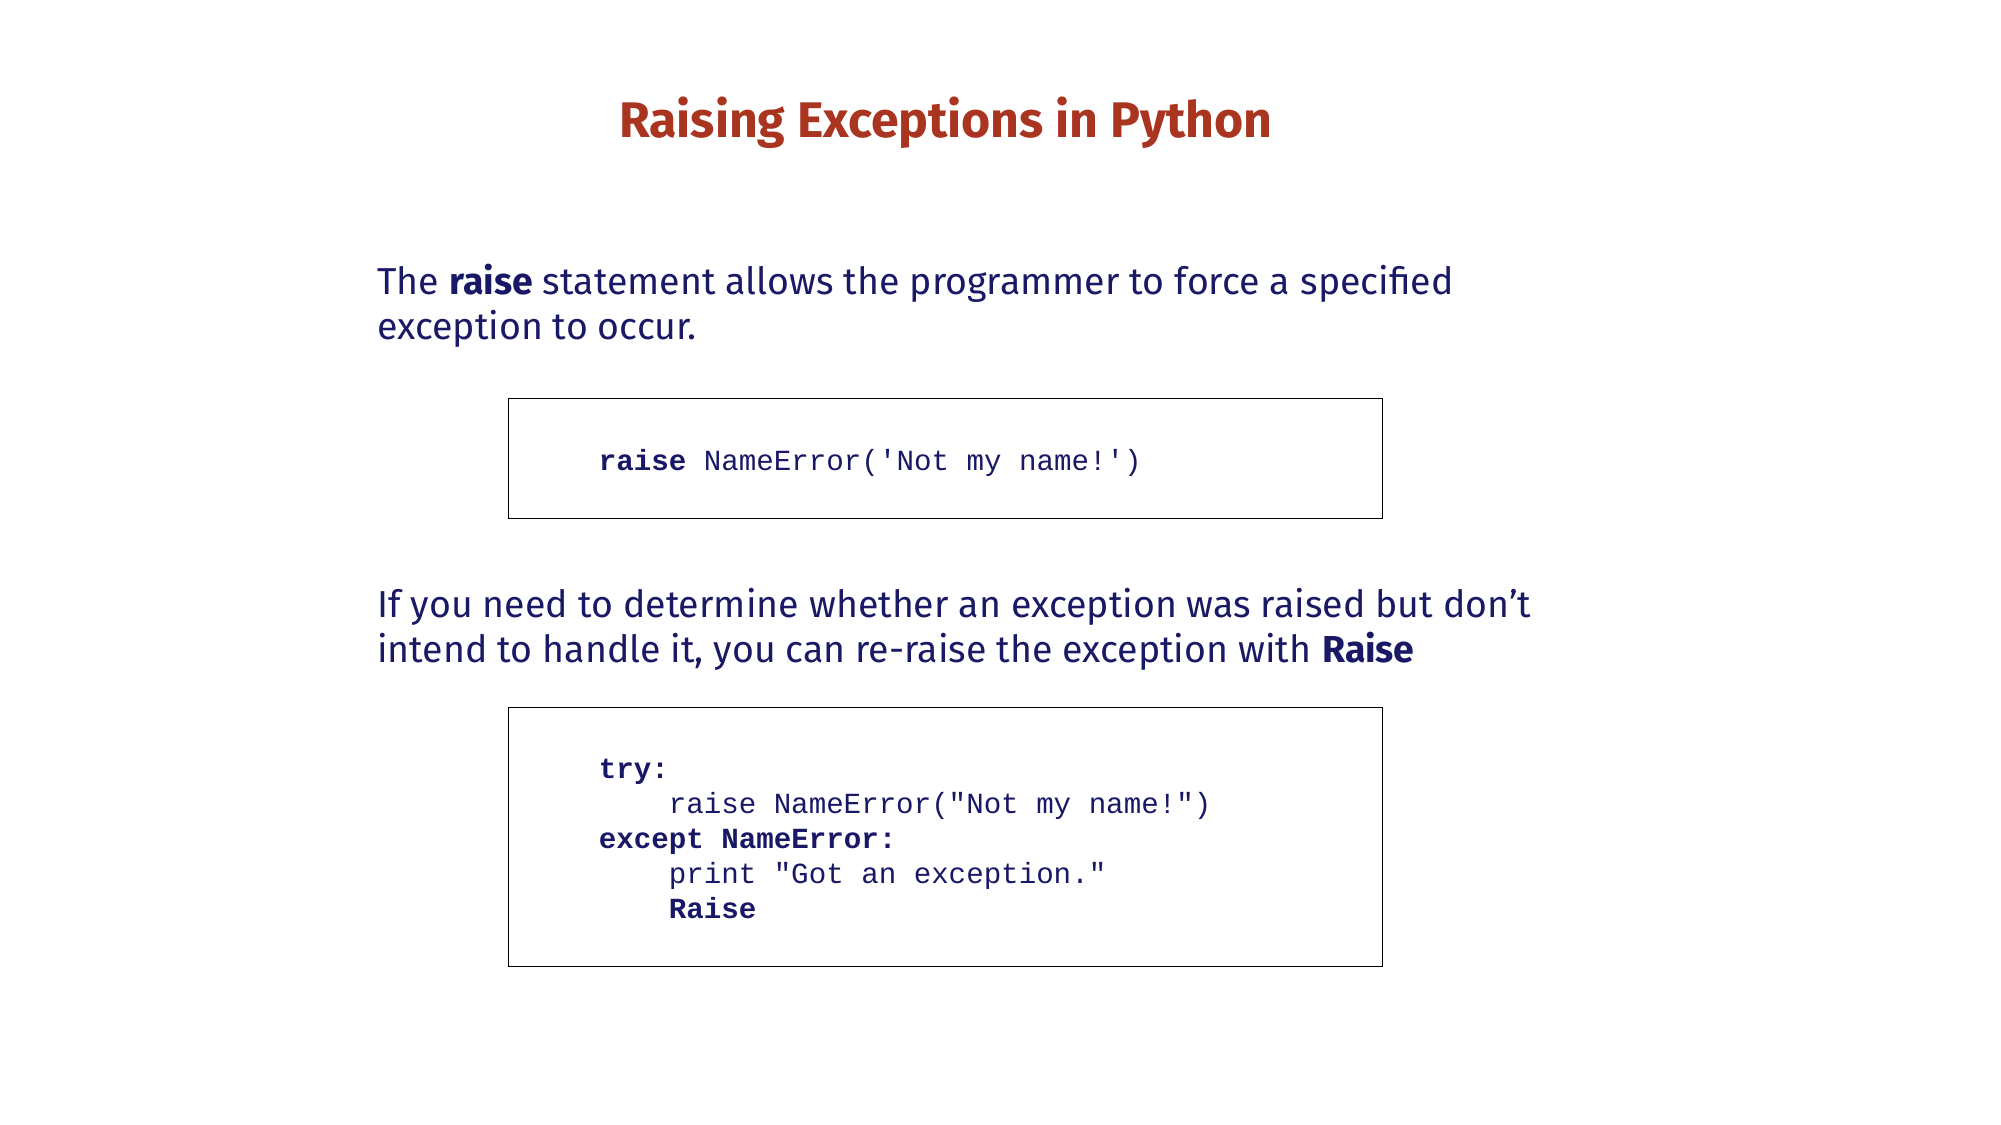

Raising Exceptions in Python
The raise statement allows the programmer to force a specified exception to occur.

raise NameError('Not my name!')

If you need to determine whether an exception was raised but don’t intend to handle it, you can re-raise the exception with Raise

try:
    raise NameError("Not my name!")
except NameError:
    print "Got an exception."
    Raise